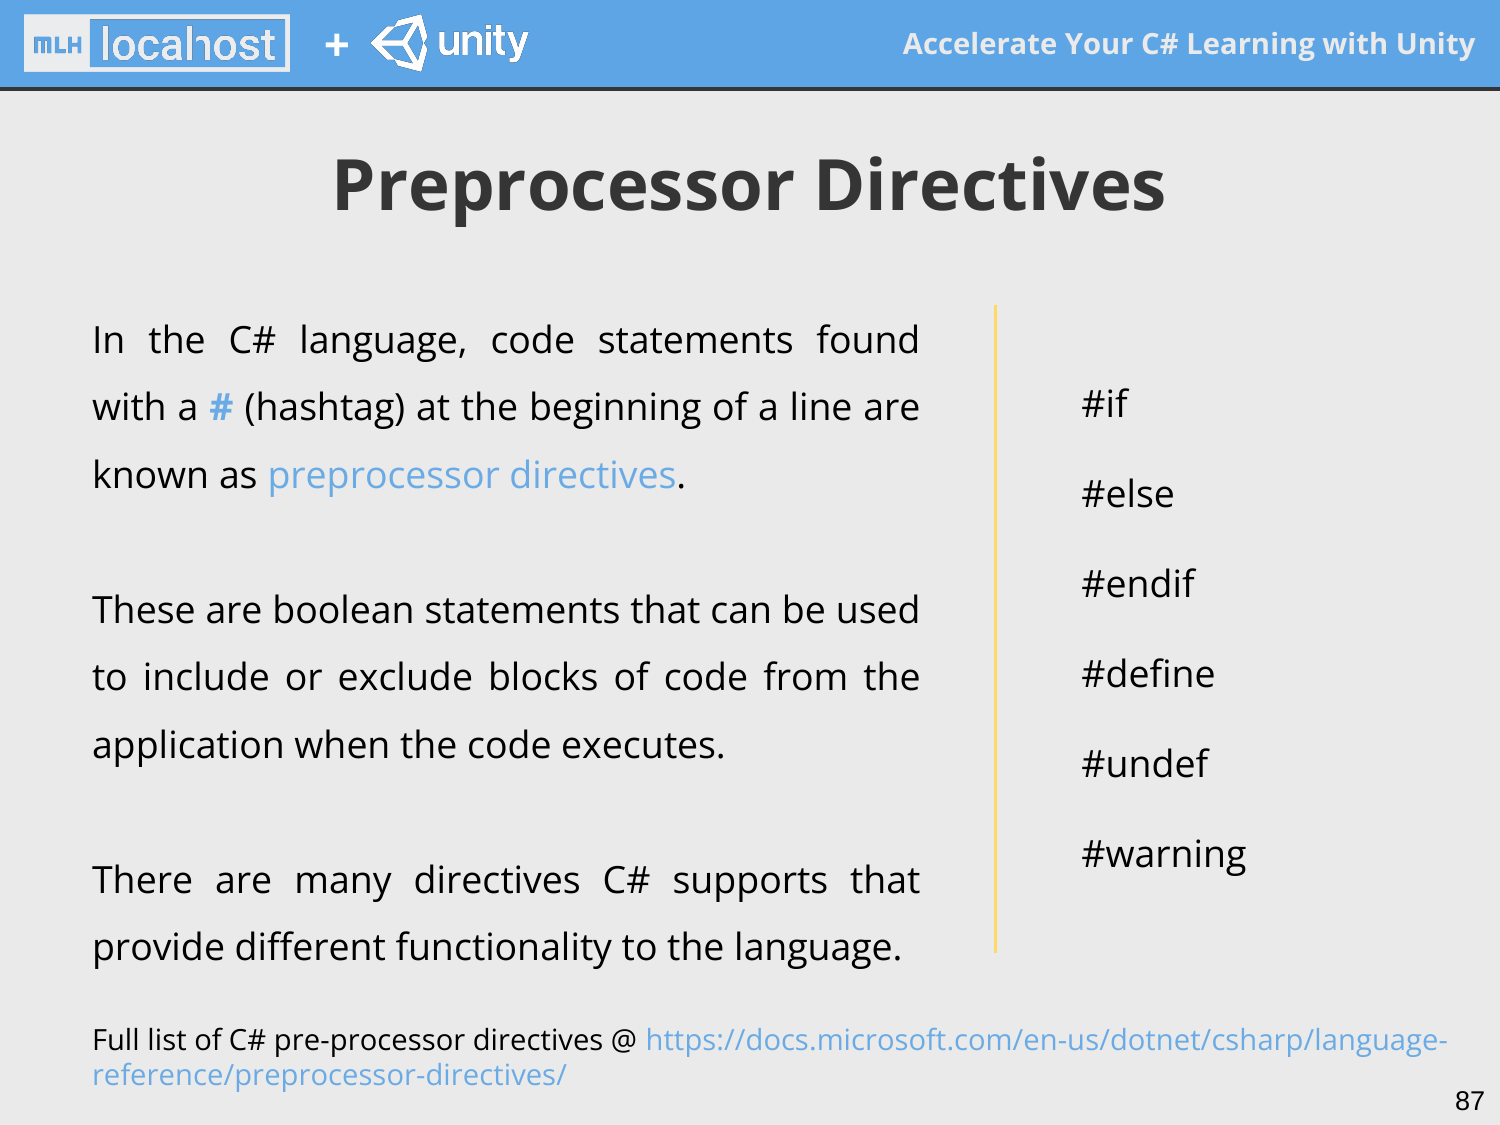

Preprocessor Directives
In the C# language, code statements found with a # (hashtag) at the beginning of a line are known as preprocessor directives.
These are boolean statements that can be used to include or exclude blocks of code from the application when the code executes.
There are many directives C# supports that provide different functionality to the language.
#if

#else

#endif

#define

#undef

#warning
Full list of C# pre-processor directives @ https://docs.microsoft.com/en-us/dotnet/csharp/language-reference/preprocessor-directives/